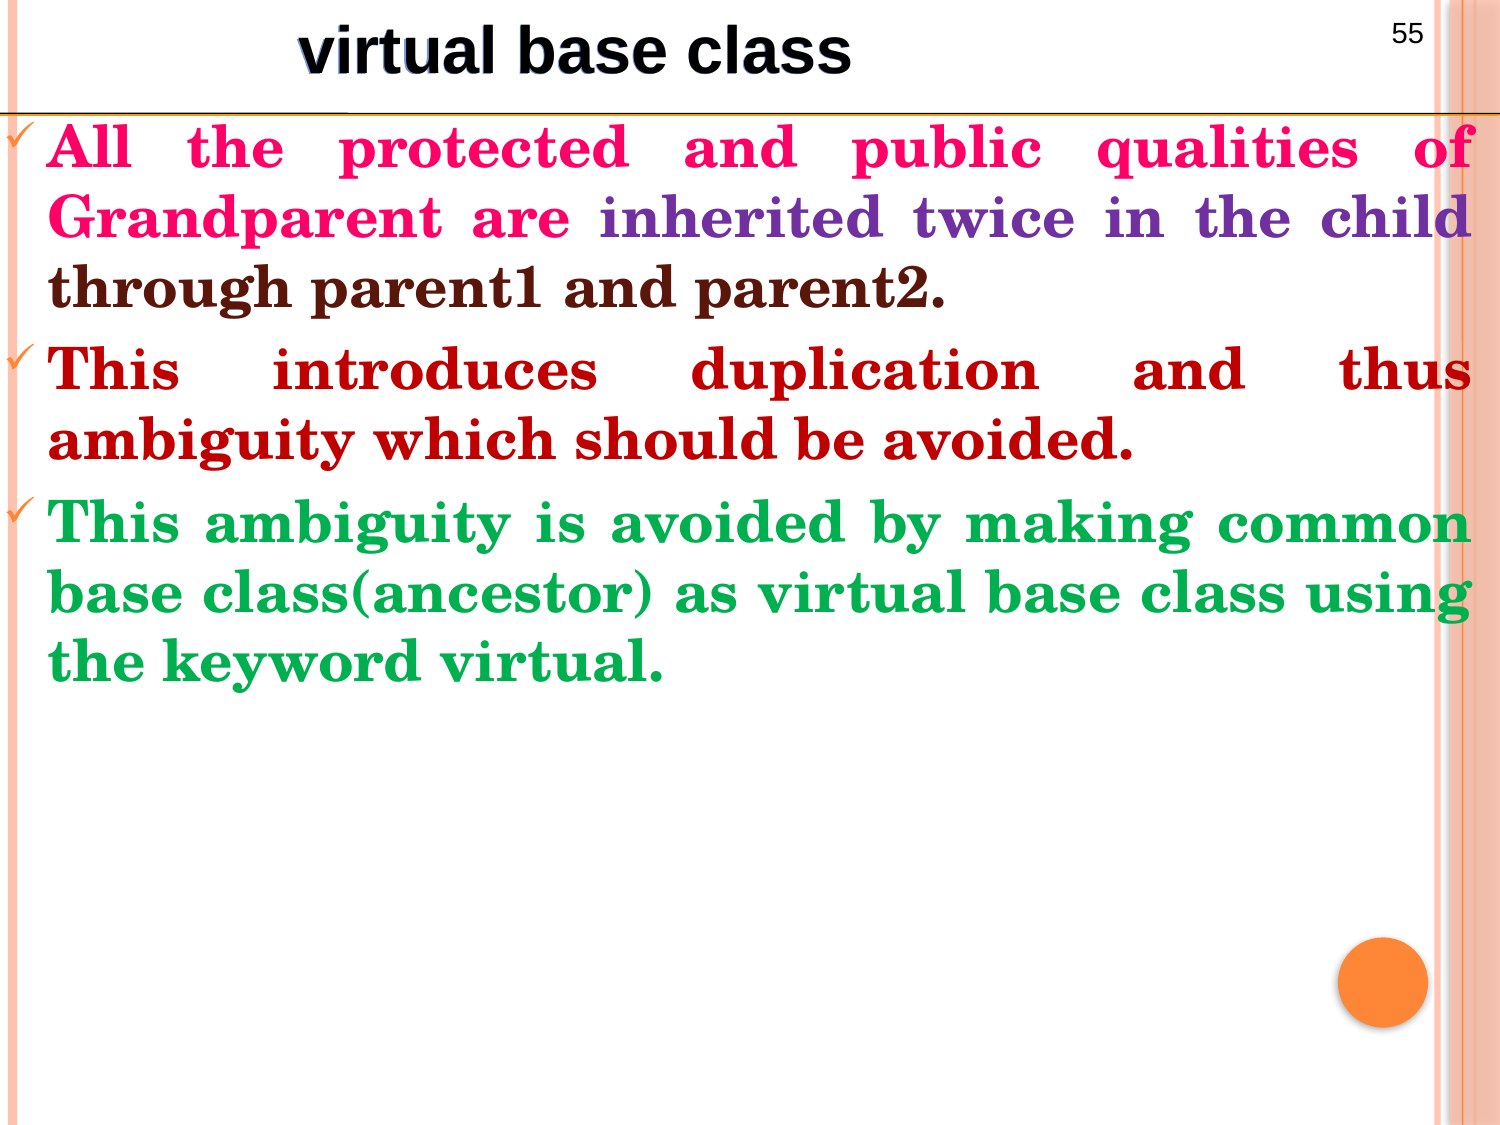

virtual base class

All the protected and public qualities of Grandparent are inherited twice in the child through parent1 and parent2.
This introduces duplication and thus ambiguity which should be avoided.
This ambiguity is avoided by making common base class(ancestor) as virtual base class using the keyword virtual.